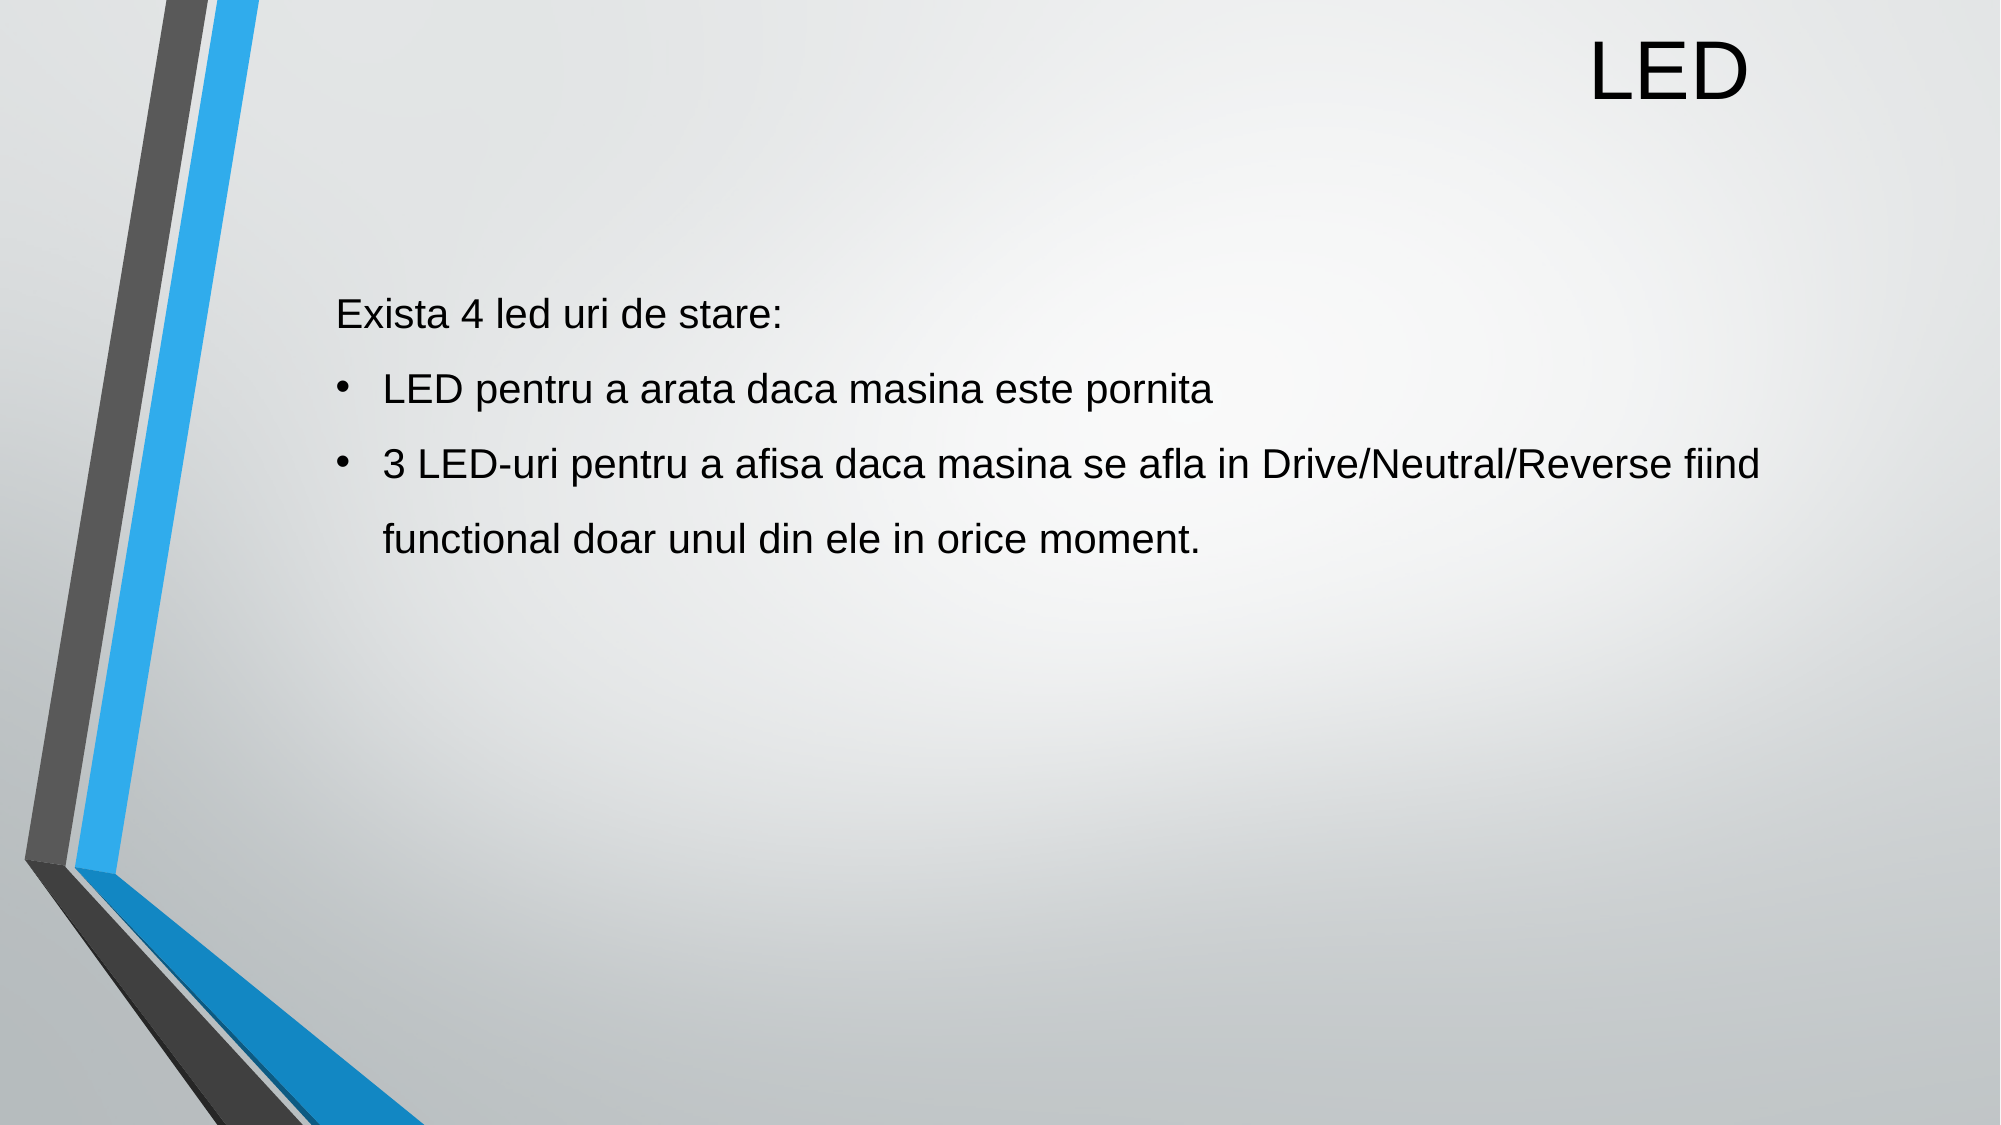

# LED
Exista 4 led uri de stare:
LED pentru a arata daca masina este pornita
3 LED-uri pentru a afisa daca masina se afla in Drive/Neutral/Reverse fiind functional doar unul din ele in orice moment.